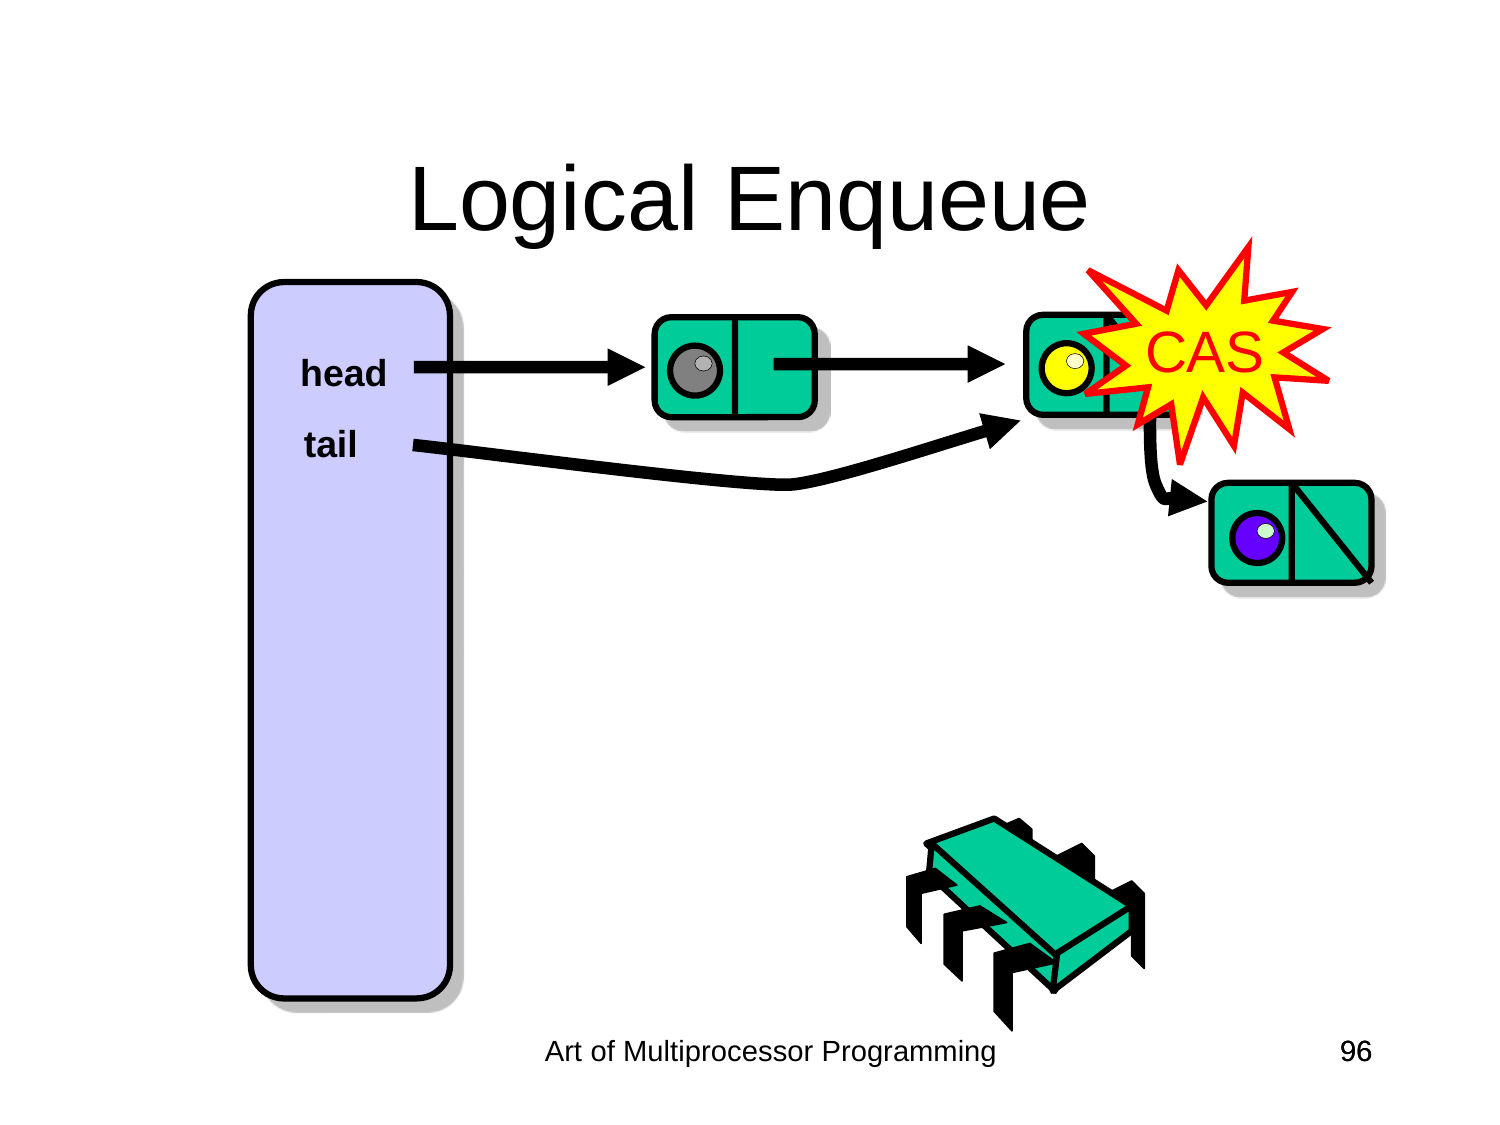

Logical Enqueue
CAS

head

tail

Art of Multiprocessor Programming
96
96